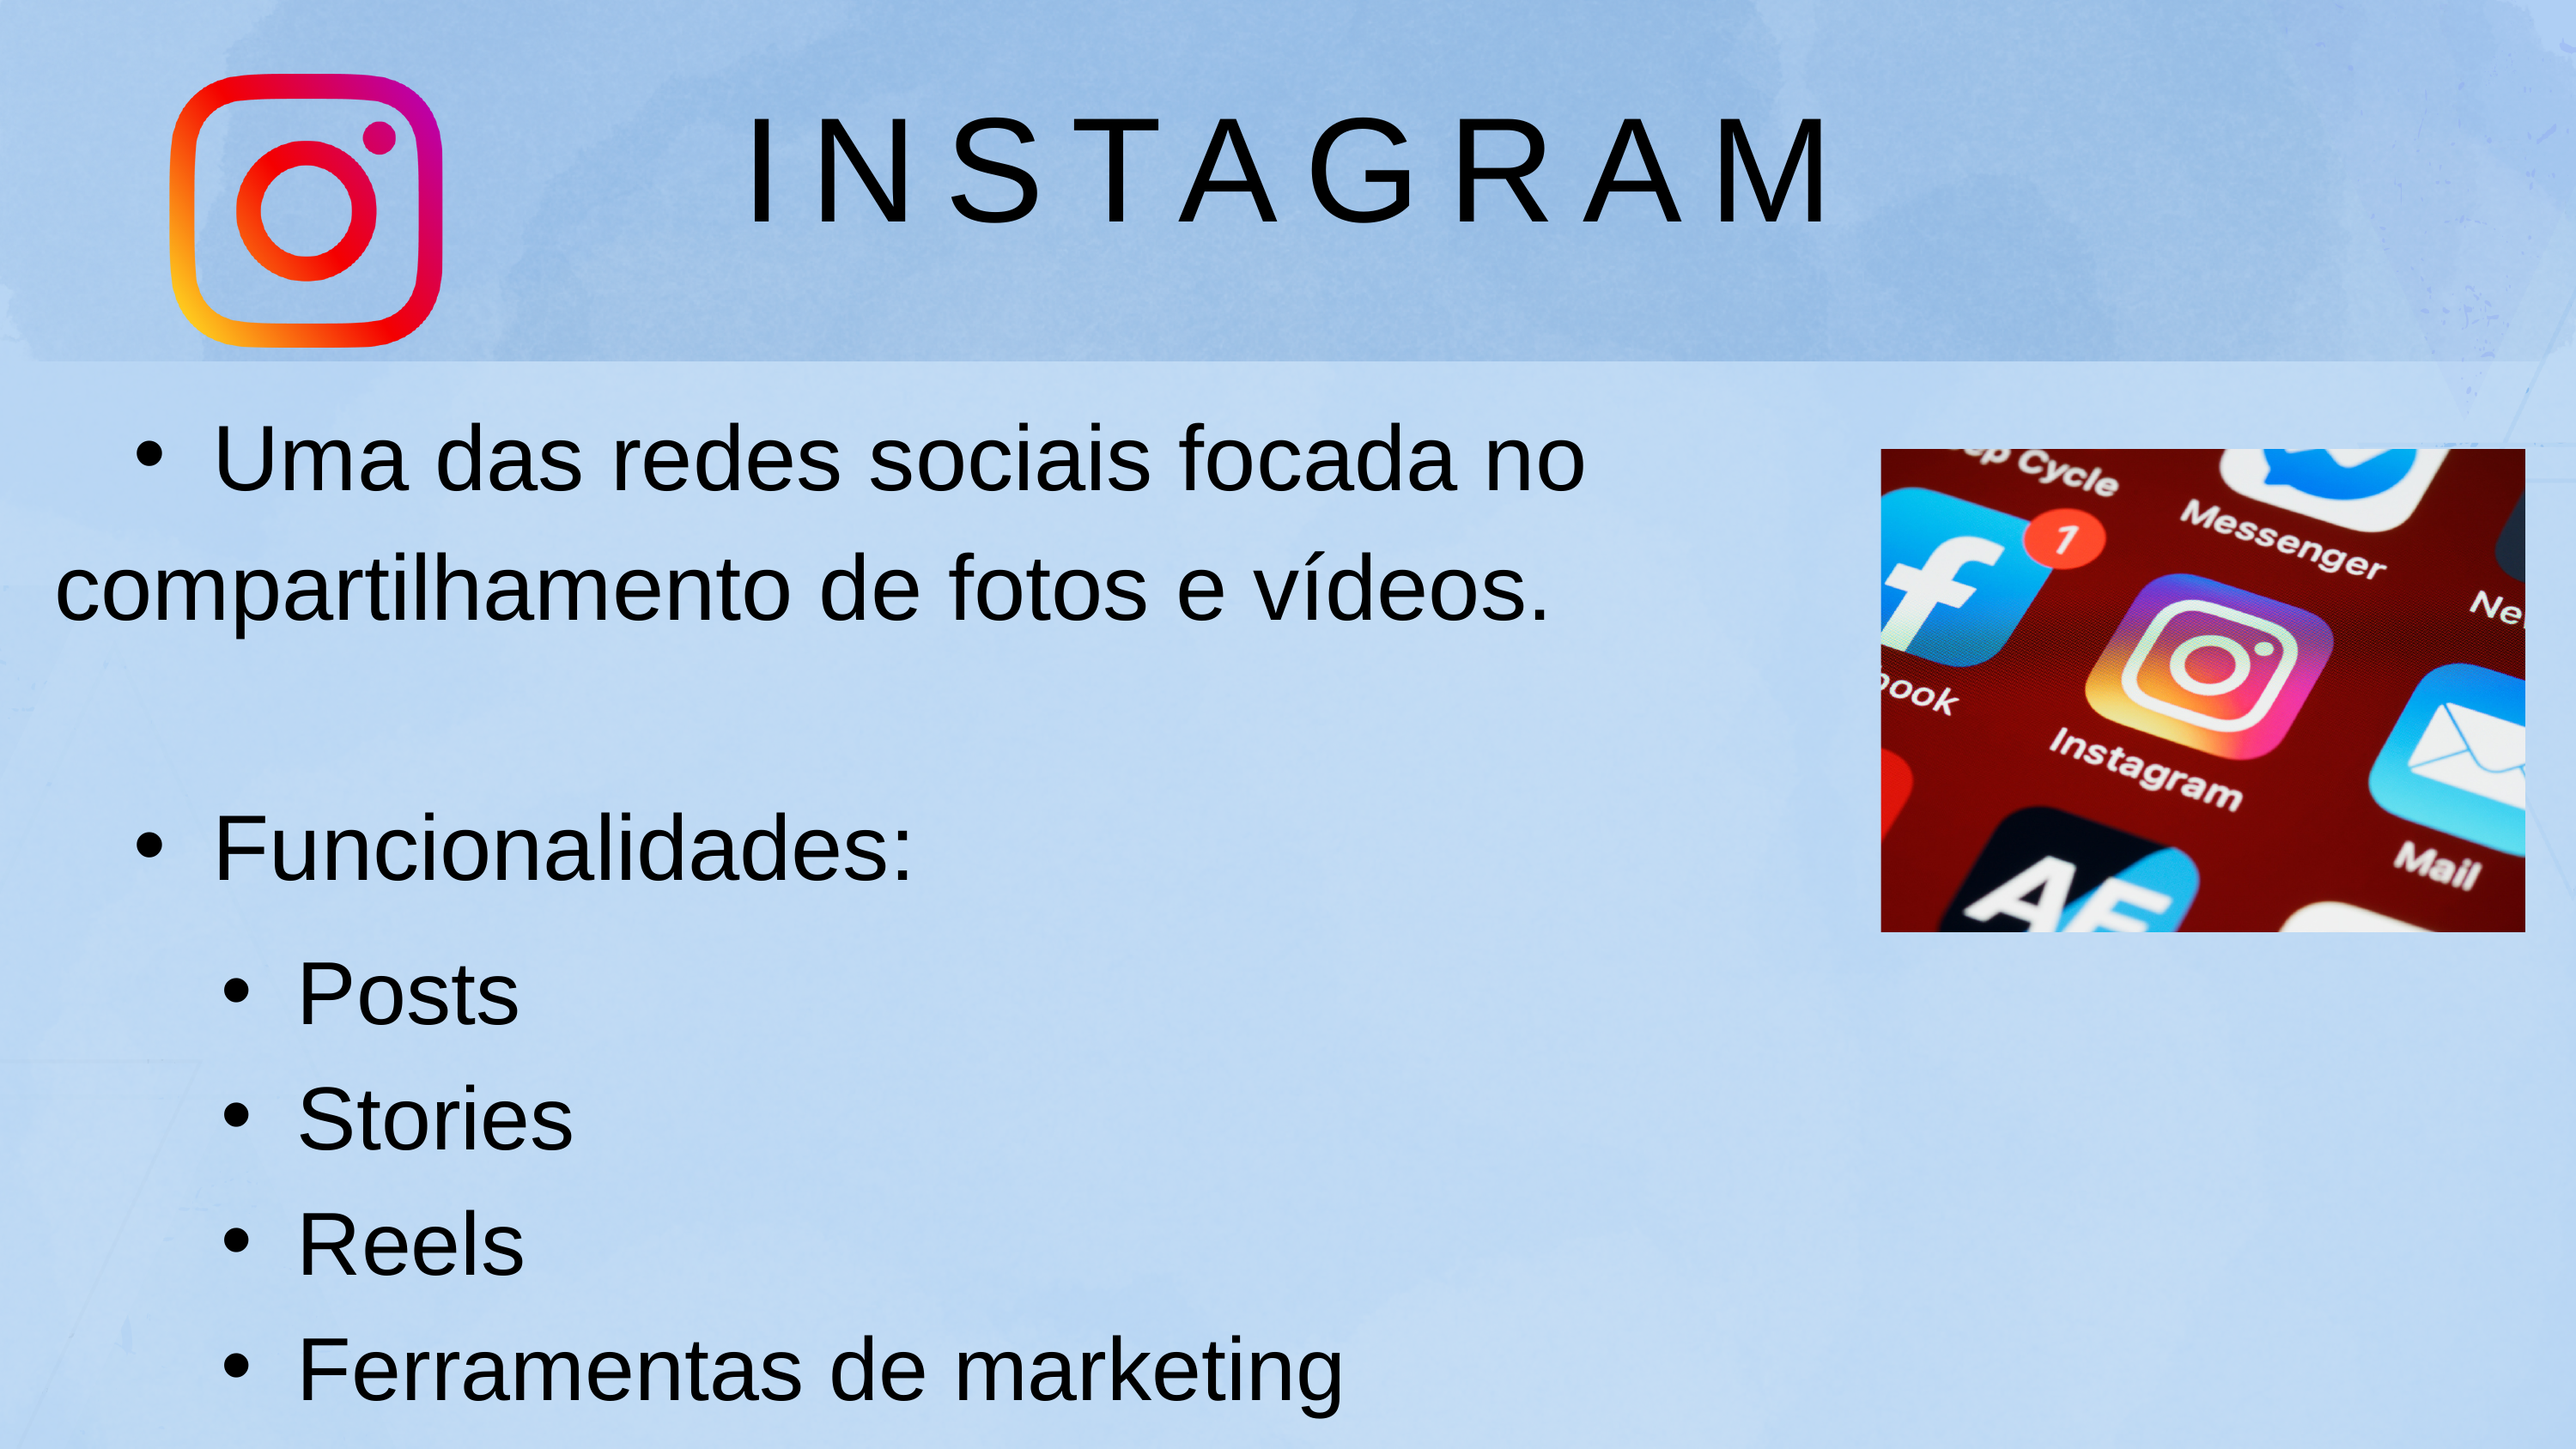

INSTAGRAM

Uma das redes sociais focada no
compartilhamento de fotos e vídeos.

Funcionalidades:

Posts
Stories
Reels
Ferramentas de marketing